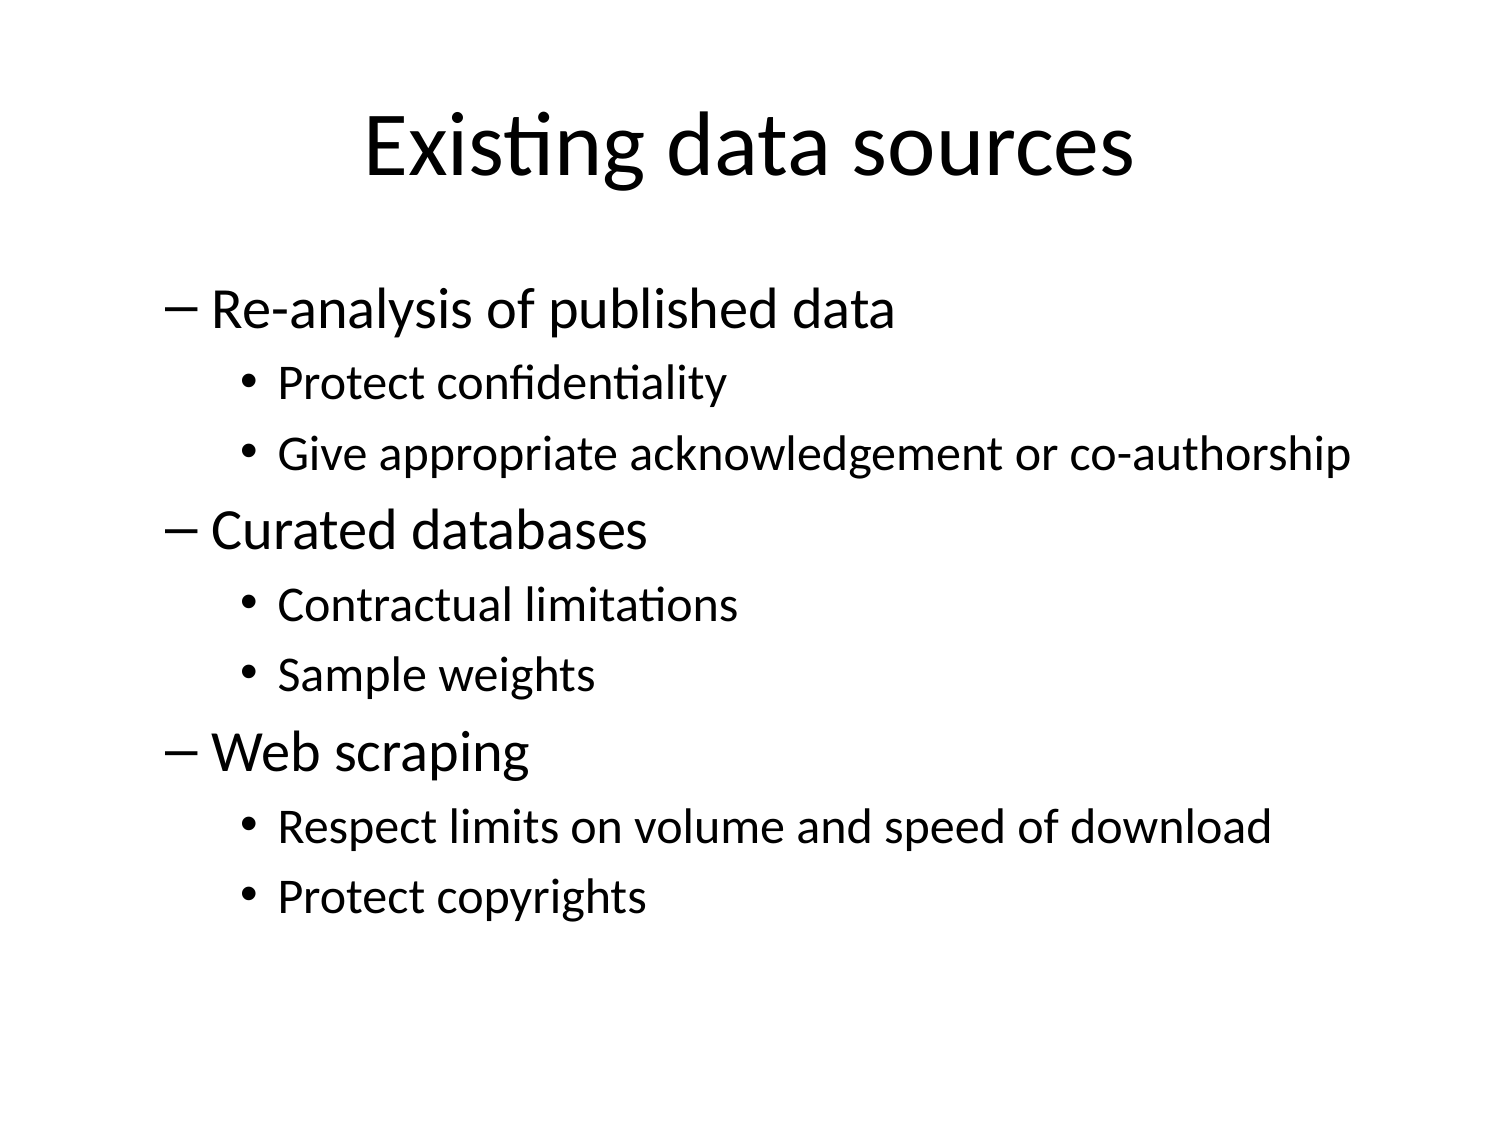

# Existing data sources
Re-analysis of published data
Protect confidentiality
Give appropriate acknowledgement or co-authorship
Curated databases
Contractual limitations
Sample weights
Web scraping
Respect limits on volume and speed of download
Protect copyrights